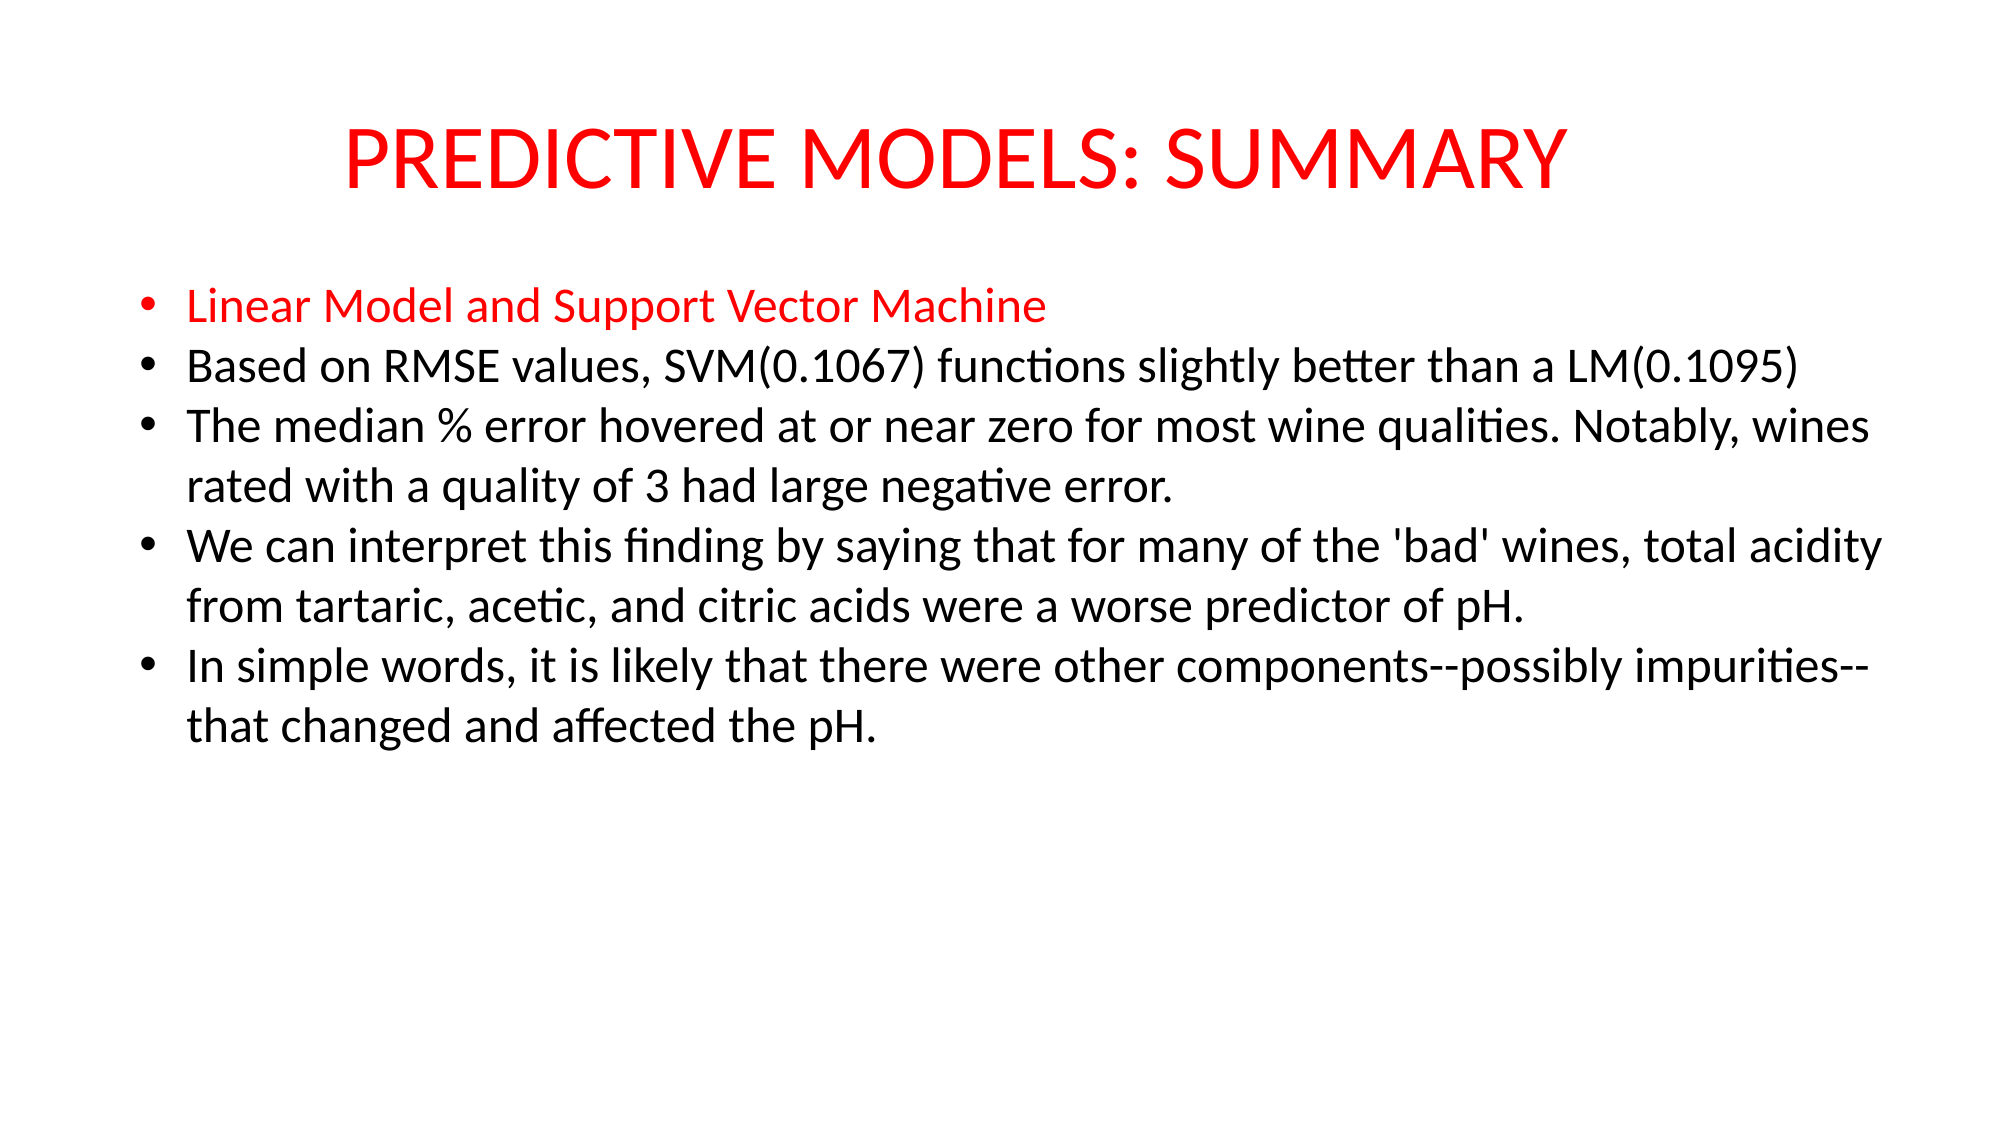

# PREDICTIVE MODELS: SUMMARY
Linear Model and Support Vector Machine
Based on RMSE values, SVM(0.1067) functions slightly better than a LM(0.1095)
The median % error hovered at or near zero for most wine qualities. Notably, wines rated with a quality of 3 had large negative error.
We can interpret this finding by saying that for many of the 'bad' wines, total acidity from tartaric, acetic, and citric acids were a worse predictor of pH.
In simple words, it is likely that there were other components--possibly impurities--that changed and affected the pH.